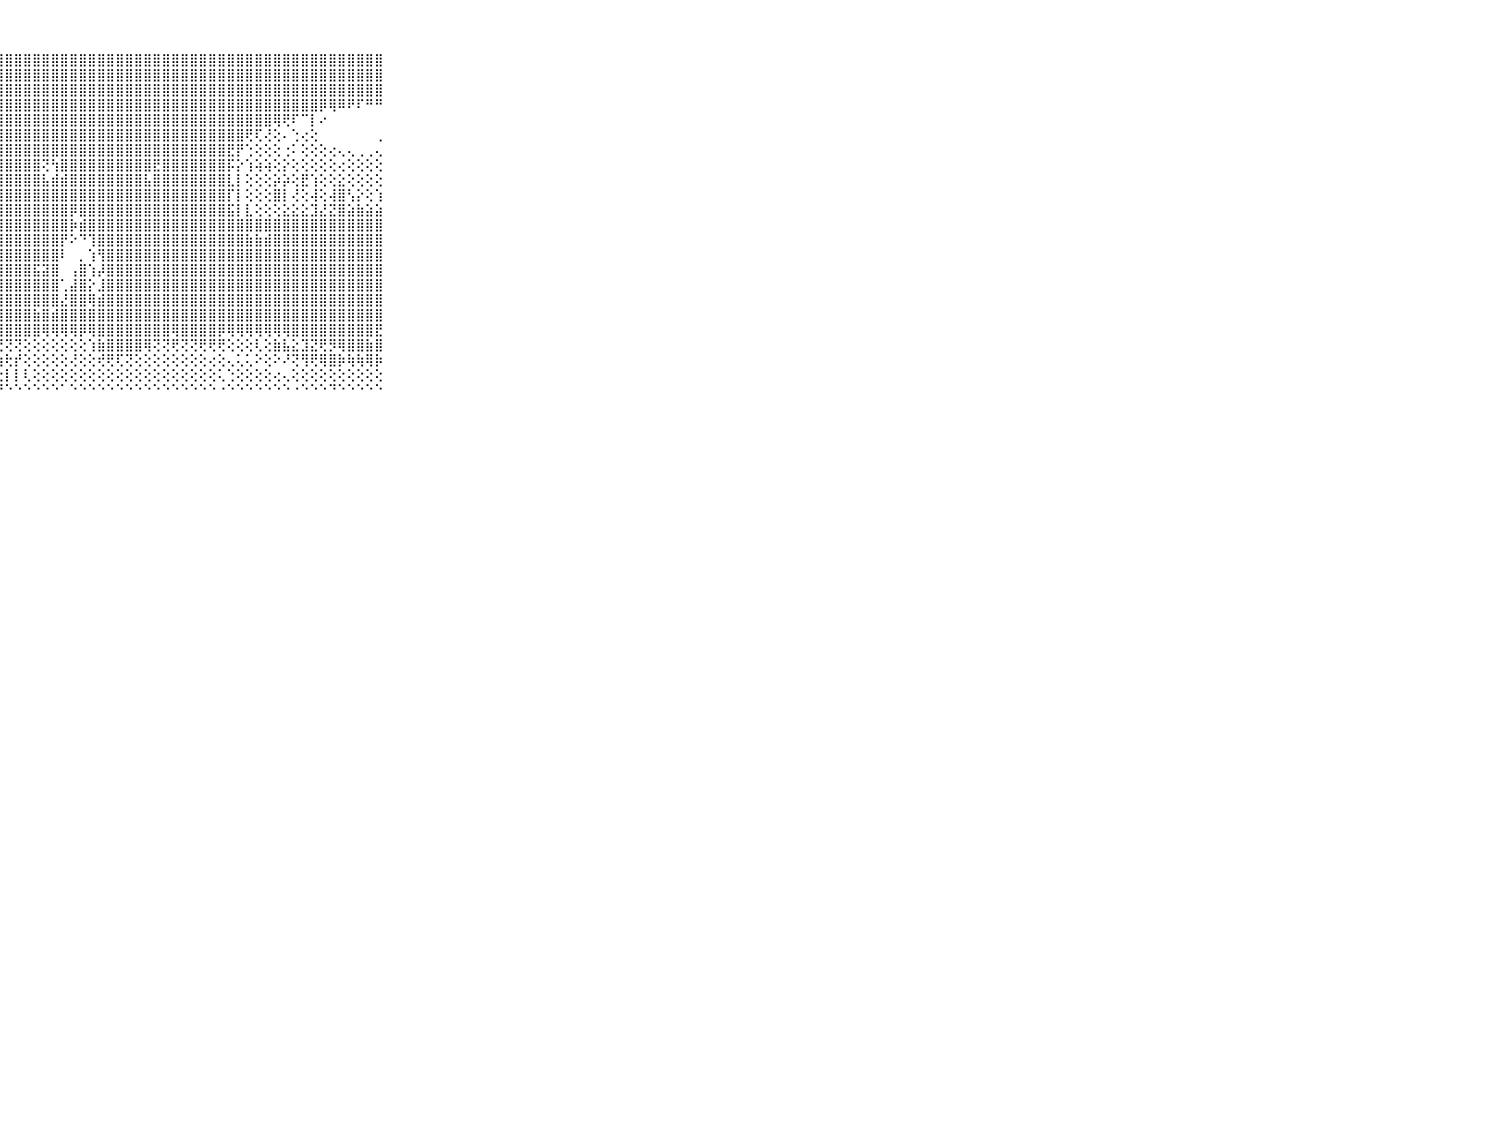

⠀⠀⠀⠀⠀⠀⠀⠀⠀⠀⠀⣿⣿⣿⣿⣿⣿⣿⣿⣿⣿⣿⣿⣿⣿⣿⣿⣿⣿⣿⣿⣿⣿⣿⣿⣿⣿⣿⣿⣿⣿⣿⣿⣿⣿⣿⣿⣿⣿⣿⣿⣿⣿⣿⣿⣿⣿⣿⣿⣿⣿⣿⣿⣿⣿⣿⣿⣿⣿⠀⠀⠀⠀⠀⠀⠀⠀⠀⠀⠀⠀
⠀⠀⠀⠀⠀⠀⠀⠀⠀⠀⠀⣿⣿⣿⣿⣿⣿⣿⣿⣿⣿⣿⣿⣿⣿⣿⣿⣿⣿⣿⣿⣿⣿⣿⣿⣿⣿⣿⣿⣿⣿⣿⣿⣿⣿⣿⣿⣿⣿⣿⣿⣿⣿⣿⣿⣿⣿⣿⣿⣿⣿⣿⣿⣿⣿⣿⣿⣿⣿⠀⠀⠀⠀⠀⠀⠀⠀⠀⠀⠀⠀
⠀⠀⠀⠀⠀⠀⠀⠀⠀⠀⠀⣿⣿⣿⣿⣿⣿⣿⣿⣿⣿⣿⣿⣿⣿⣿⣿⣿⣿⣿⣿⣿⣿⣿⣿⣿⣿⣿⣿⣿⣿⣿⣿⣿⣿⣿⣿⣿⣿⣿⣿⣿⣿⣿⣿⣿⣿⣿⣿⣿⣿⣿⣿⣿⣿⣿⣿⣿⣿⠀⠀⠀⠀⠀⠀⠀⠀⠀⠀⠀⠀
⠀⠀⠀⠀⠀⠀⠀⠀⠀⠀⠀⣿⣿⣿⣿⣿⣿⣿⣿⣿⣿⣿⣿⣿⣿⣿⣿⣿⣿⣿⣿⣿⣿⣿⣿⣿⣿⣿⣿⣿⣿⣿⣿⣿⣿⣿⣿⣿⣿⣿⣿⣿⣿⣿⣿⣿⣿⣿⣿⣿⣿⣿⡿⢿⠿⠟⠏⠛⠛⠀⠀⠀⠀⠀⠀⠀⠀⠀⠀⠀⠀
⠀⠀⠀⠀⠀⠀⠀⠀⠀⠀⠀⣿⣿⣿⣿⣿⣿⣿⣿⣿⣿⣿⣿⣿⣿⣿⣿⣿⣿⣿⣿⣿⣿⣿⣿⣿⣿⣿⣿⣿⣿⣿⣿⣿⣿⣿⣿⣿⣿⣿⣿⣿⣿⣿⣿⣿⣿⢿⢟⠏⠉⡇⠔⠀⠀⠀⠀⠀⠀⠀⠀⠀⠀⠀⠀⠀⠀⠀⠀⠀⠀
⠀⠀⠀⠀⠀⠀⠀⠀⠀⠀⠀⣿⣿⣿⣿⣿⣿⣿⣿⣿⣿⣿⣿⣿⣿⣿⣿⣿⣿⣿⣿⣿⣿⣿⣿⣿⣿⣿⣿⣿⣿⣿⣿⣿⣿⣿⣿⣿⣿⣿⣿⣿⣿⣿⢟⢏⢜⢕⠄⢑⢔⢕⠀⠀⠀⠀⠀⠀⢀⠀⠀⠀⠀⠀⠀⠀⠀⠀⠀⠀⠀
⠀⠀⠀⠀⠀⠀⠀⠀⠀⠀⠀⡿⣏⣝⣿⣟⣿⣿⣿⣿⣿⣿⣿⣿⣿⣿⣿⣿⣿⣿⣿⣿⣿⣿⣿⣿⣿⣿⣿⣿⣿⣿⣿⣿⣿⣿⣿⣿⣿⣿⣿⣿⣟⡟⢑⢕⢕⢕⢐⠅⢕⢕⢕⢔⢄⢄⢀⢀⢄⠀⠀⠀⠀⠀⠀⠀⠀⠀⠀⠀⠀
⠀⠀⠀⠀⠀⠀⠀⠀⠀⠀⠀⣿⣿⣿⣿⣿⣿⣿⣿⣿⣿⣿⣿⣿⣿⣿⣿⣿⣿⣿⣿⣿⢝⢳⣿⣿⣿⣿⣿⣿⣿⣿⣿⣿⣟⣿⣿⣿⣿⣿⣿⣿⡯⡕⢱⢵⢵⢕⡕⢕⢕⢕⢕⢕⢔⢕⢕⢕⢕⠀⠀⠀⠀⠀⠀⠀⠀⠀⠀⠀⠀
⠀⠀⠀⠀⠀⠀⠀⠀⠀⠀⠀⣿⣿⣿⣿⣿⣿⣿⣿⣿⣿⣿⣿⣿⣿⣿⣿⣿⣿⣿⣿⣿⣧⣾⣾⣿⣿⣿⣿⣿⣿⣿⣿⣧⣿⣿⣿⣿⣿⣿⣿⣿⣇⡇⢕⢕⢕⡵⡵⢕⣟⢱⢕⢕⣕⢕⢕⢕⢕⠀⠀⠀⠀⠀⠀⠀⠀⠀⠀⠀⠀
⠀⠀⠀⠀⠀⠀⠀⠀⠀⠀⠀⣿⣿⣿⣿⣿⣿⣿⣿⣿⣿⣿⣾⣿⣿⣿⣿⣿⣿⣿⣿⣿⣿⣿⣿⣿⣿⣿⣿⣿⣿⣿⣿⣿⣿⣿⣿⣿⣿⣿⣿⣿⡏⡇⢕⢕⢕⣿⡇⢜⢕⢼⢕⢼⣿⢣⡕⢕⢱⠀⠀⠀⠀⠀⠀⠀⠀⠀⠀⠀⠀
⠀⠀⠀⠀⠀⠀⠀⠀⠀⠀⠀⣿⣿⣿⣿⣿⣿⣿⣿⣿⣿⣿⣿⣿⣿⣿⣿⣿⣿⣿⣿⣿⣿⣿⣿⡿⣿⣿⣿⣿⣿⣿⣿⣿⣿⣿⣿⣿⣿⣿⣿⣿⣯⡇⣇⢕⢕⢕⣕⣕⣕⣹⣜⣝⣿⣵⣷⣵⣵⠀⠀⠀⠀⠀⠀⠀⠀⠀⠀⠀⠀
⠀⠀⠀⠀⠀⠀⠀⠀⠀⠀⠀⣿⣿⣿⣿⣿⣿⣿⣿⣿⣿⣿⢿⣿⣿⣿⣿⣿⣿⣿⣿⣿⣿⣿⣿⡷⣾⣿⣿⣿⣿⣿⣿⣿⣿⣿⣿⣿⣿⣿⣿⣿⣿⣿⣿⣿⣿⣿⣿⣿⣿⣿⣿⣿⣿⣿⣿⣿⣿⠀⠀⠀⠀⠀⠀⠀⠀⠀⠀⠀⠀
⠀⠀⠀⠀⠀⠀⠀⠀⠀⠀⠀⣿⣿⣿⣿⣿⣿⣿⣿⣿⣿⣿⣿⣿⣿⣿⣿⣿⣿⣿⣿⣿⣿⣿⡟⠕⠙⢹⣿⣿⣿⣿⣿⣿⣿⣿⣿⣿⣿⣿⣿⣿⣿⣿⣷⣷⣾⣿⣿⣿⣿⣿⣿⣿⣿⣿⣿⣿⣿⠀⠀⠀⠀⠀⠀⠀⠀⠀⠀⠀⠀
⠀⠀⠀⠀⠀⠀⠀⠀⠀⠀⠀⣿⣿⣿⣿⣿⣿⣿⣿⣿⣿⣿⣿⣿⣿⣿⣿⣿⣿⣿⣿⣿⣿⣿⠇⠀⡀⢱⢻⣿⣿⣿⣿⣿⣿⣿⣿⣿⣿⣿⣿⣿⣿⣿⣿⣿⣿⣿⣿⣿⣿⣿⣿⣿⣿⣿⣿⣿⣿⠀⠀⠀⠀⠀⠀⠀⠀⠀⠀⠀⠀
⠀⠀⠀⠀⠀⠀⠀⠀⠀⠀⠀⣿⣿⣿⣿⣿⣿⣿⣿⣿⣿⣟⣿⣿⢿⢿⣟⣻⣿⣿⣿⣯⣽⣿⠀⢠⣿⢱⡼⣿⣿⣿⣿⣿⣿⣿⣿⣿⣿⣿⣿⣿⣿⣿⣿⣿⣿⣿⣿⣿⣿⣿⣿⣿⣿⣿⣿⣿⣿⠀⠀⠀⠀⠀⠀⠀⠀⠀⠀⠀⠀
⠀⠀⠀⠀⠀⠀⠀⠀⠀⠀⠀⣿⣿⡿⢿⣿⣻⣿⣿⣿⣿⣿⣷⣿⣿⣿⣿⣿⣿⣿⣿⣿⣿⣿⢁⣼⣿⡕⣸⣿⣿⣿⣿⣿⣿⣿⣿⣿⣿⣿⣿⣿⣿⣿⣿⣿⣿⣿⣿⣿⣿⣿⣿⣿⣿⣿⣿⣿⣿⠀⠀⠀⠀⠀⠀⠀⠀⠀⠀⠀⠀
⠀⠀⠀⠀⠀⠀⠀⠀⠀⠀⠀⣾⣿⣿⣿⣿⣿⣿⣿⣿⣿⣿⣿⣿⣿⣿⣿⣿⣿⣿⣿⣿⣿⣿⣜⣿⣿⢿⣾⣿⣿⣿⣿⣿⣿⣿⣿⣿⣿⣿⣿⣿⣿⣿⣿⣿⣿⣿⣿⣿⣿⣿⣿⣿⣿⣿⣿⣿⣿⠀⠀⠀⠀⠀⠀⠀⠀⠀⠀⠀⠀
⠀⠀⠀⠀⠀⠀⠀⠀⠀⠀⠀⣿⣿⣿⣿⣿⣿⣿⣿⣿⣿⣿⣿⣿⣿⣿⣿⣿⣿⣿⣿⣷⣿⣾⣿⣿⣿⣿⣿⣿⣿⣿⣿⣿⣿⣿⣿⣿⣿⣿⣿⣿⣿⣿⣿⣿⣿⣿⣿⣿⣿⣿⣿⣿⣿⣿⣿⣿⣿⠀⠀⠀⠀⠀⠀⠀⠀⠀⠀⠀⠀
⠀⠀⠀⠀⠀⠀⠀⠀⠀⠀⠀⣿⣿⣿⣿⣿⣿⣿⣿⣿⣿⣿⣿⣿⣿⣿⣿⣿⣿⣿⣿⣿⢿⢿⢿⢿⡿⢿⣿⣿⣿⣿⣿⣿⣿⣿⢿⣿⣿⣿⣿⡿⢿⢿⢿⢿⢿⢿⢿⣿⣿⣿⣿⣿⣿⣿⣿⣿⣟⠀⠀⠀⠀⠀⠀⠀⠀⠀⠀⠀⠀
⠀⠀⠀⠀⠀⠀⠀⠀⠀⠀⠀⢕⢕⢝⢕⢕⡕⢕⢕⢸⣳⣿⢏⢗⢏⢹⢜⢝⢝⢝⢕⢕⢕⢕⢕⢕⢕⢱⣷⣿⣿⣿⣿⢿⢝⢝⢟⢝⢝⢟⢟⢟⢕⢕⢕⢇⢕⣷⣧⣕⣹⣝⢟⡻⢿⣿⣿⣷⣿⠀⠀⠀⠀⠀⠀⠀⠀⠀⠀⠀⠀
⠀⠀⠀⠀⠀⠀⠀⠀⠀⠀⠀⢕⢕⢕⢕⢕⢕⢕⢕⢕⢕⢜⢕⢕⢕⣵⡵⢷⢗⡞⢕⢕⢕⢕⢕⢜⢕⢕⢞⢟⢏⢝⢕⢕⢕⢕⢕⢕⢕⢕⢔⢕⢄⢅⢅⠕⢕⠕⠜⢝⢻⢟⢿⣿⡷⢷⢷⢿⡷⠀⠀⠀⠀⠀⠀⠀⠀⠀⠀⠀⠀
⠀⠀⠀⠀⠀⠀⠀⠀⠀⠀⠀⢕⢕⢕⢕⢕⢕⢕⢕⢕⢕⢕⢕⢕⡽⢽⣵⣗⡇⡇⢇⢕⢕⢕⢕⢕⢕⢕⢕⢕⢕⢕⢕⢕⢕⢕⢕⢕⢕⢕⢕⢅⢑⢕⢕⢕⢕⢔⢄⢕⢕⢕⢕⢕⢕⢕⢕⢕⢕⠀⠀⠀⠀⠀⠀⠀⠀⠀⠀⠀⠀
⠀⠀⠀⠀⠀⠀⠀⠀⠀⠀⠀⠑⠑⠑⠑⠘⠑⠘⠑⠑⠙⠑⠑⠑⠘⠘⠙⠙⠑⠑⠑⠑⠑⠑⠁⠑⠑⠑⠑⠑⠑⠑⠑⠑⠑⠑⠑⠑⠑⠑⠑⠐⠑⠑⠑⠑⠑⠑⠑⠐⠑⠑⠑⠙⠑⠑⠑⠑⠑⠀⠀⠀⠀⠀⠀⠀⠀⠀⠀⠀⠀